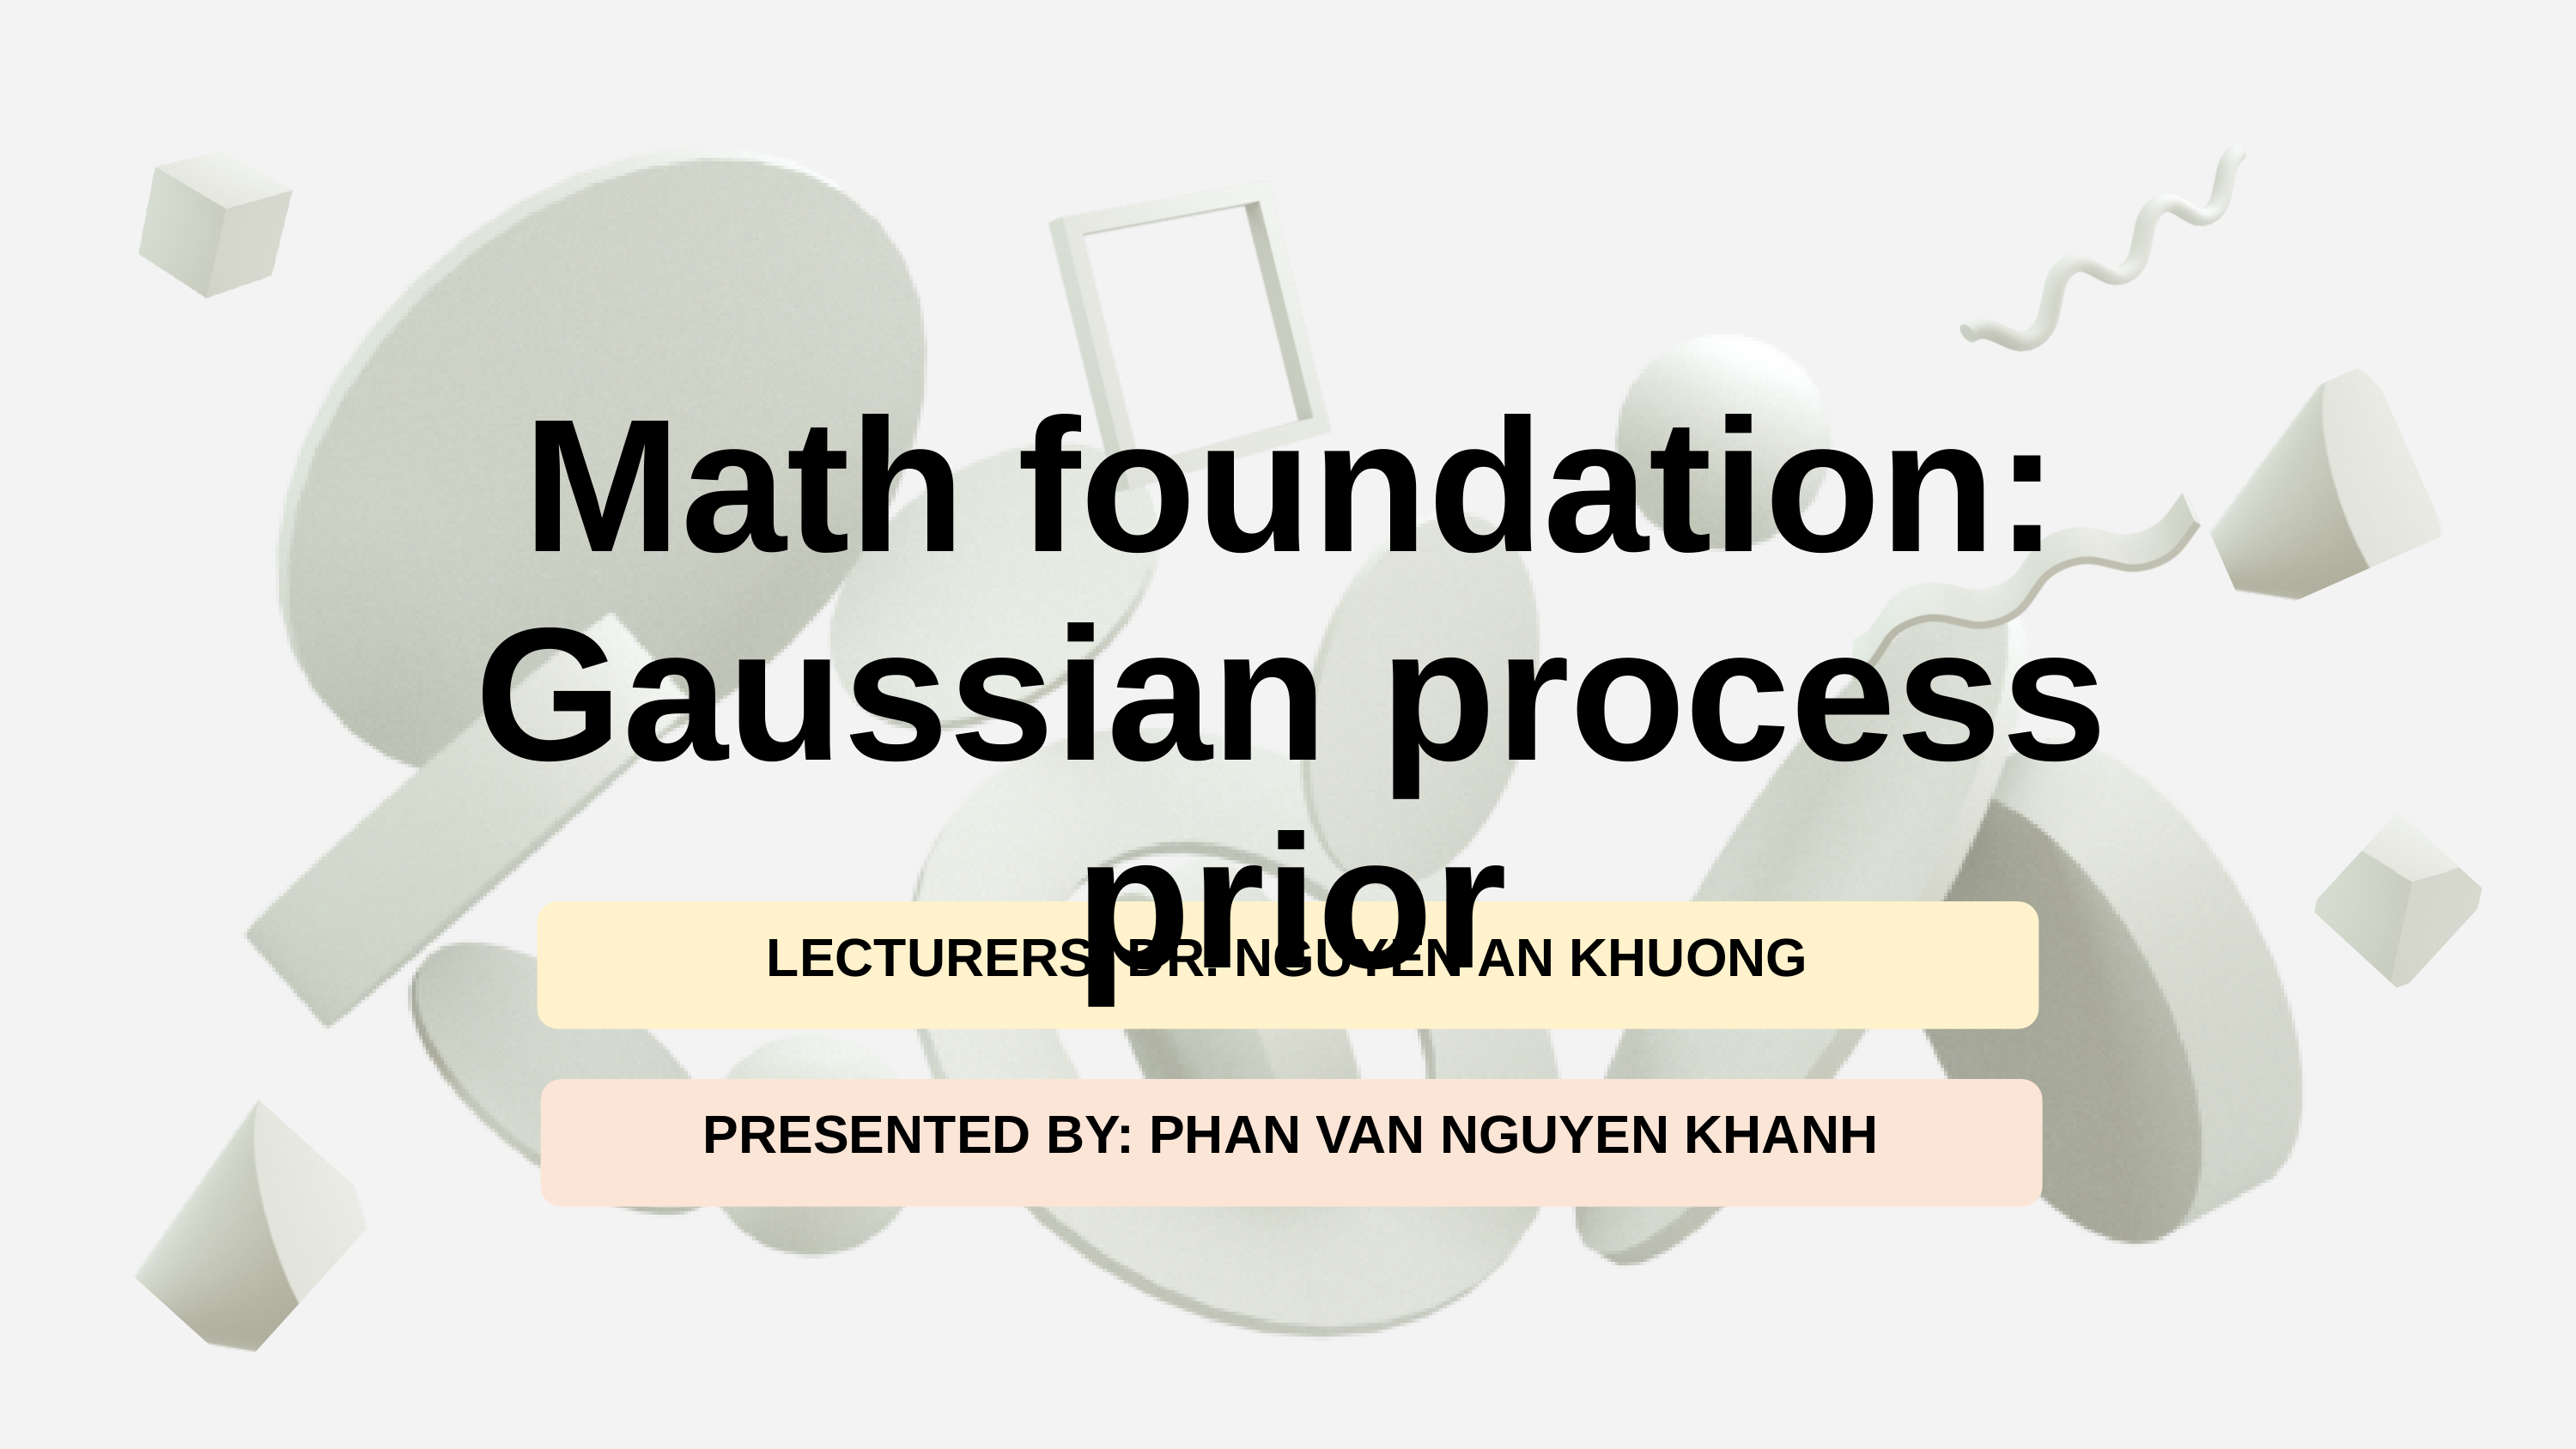

Math foundation:
Gaussian process prior

LECTURERS: DR. NGUYEN AN KHUONG

PRESENTED BY: PHAN VAN NGUYEN KHANH